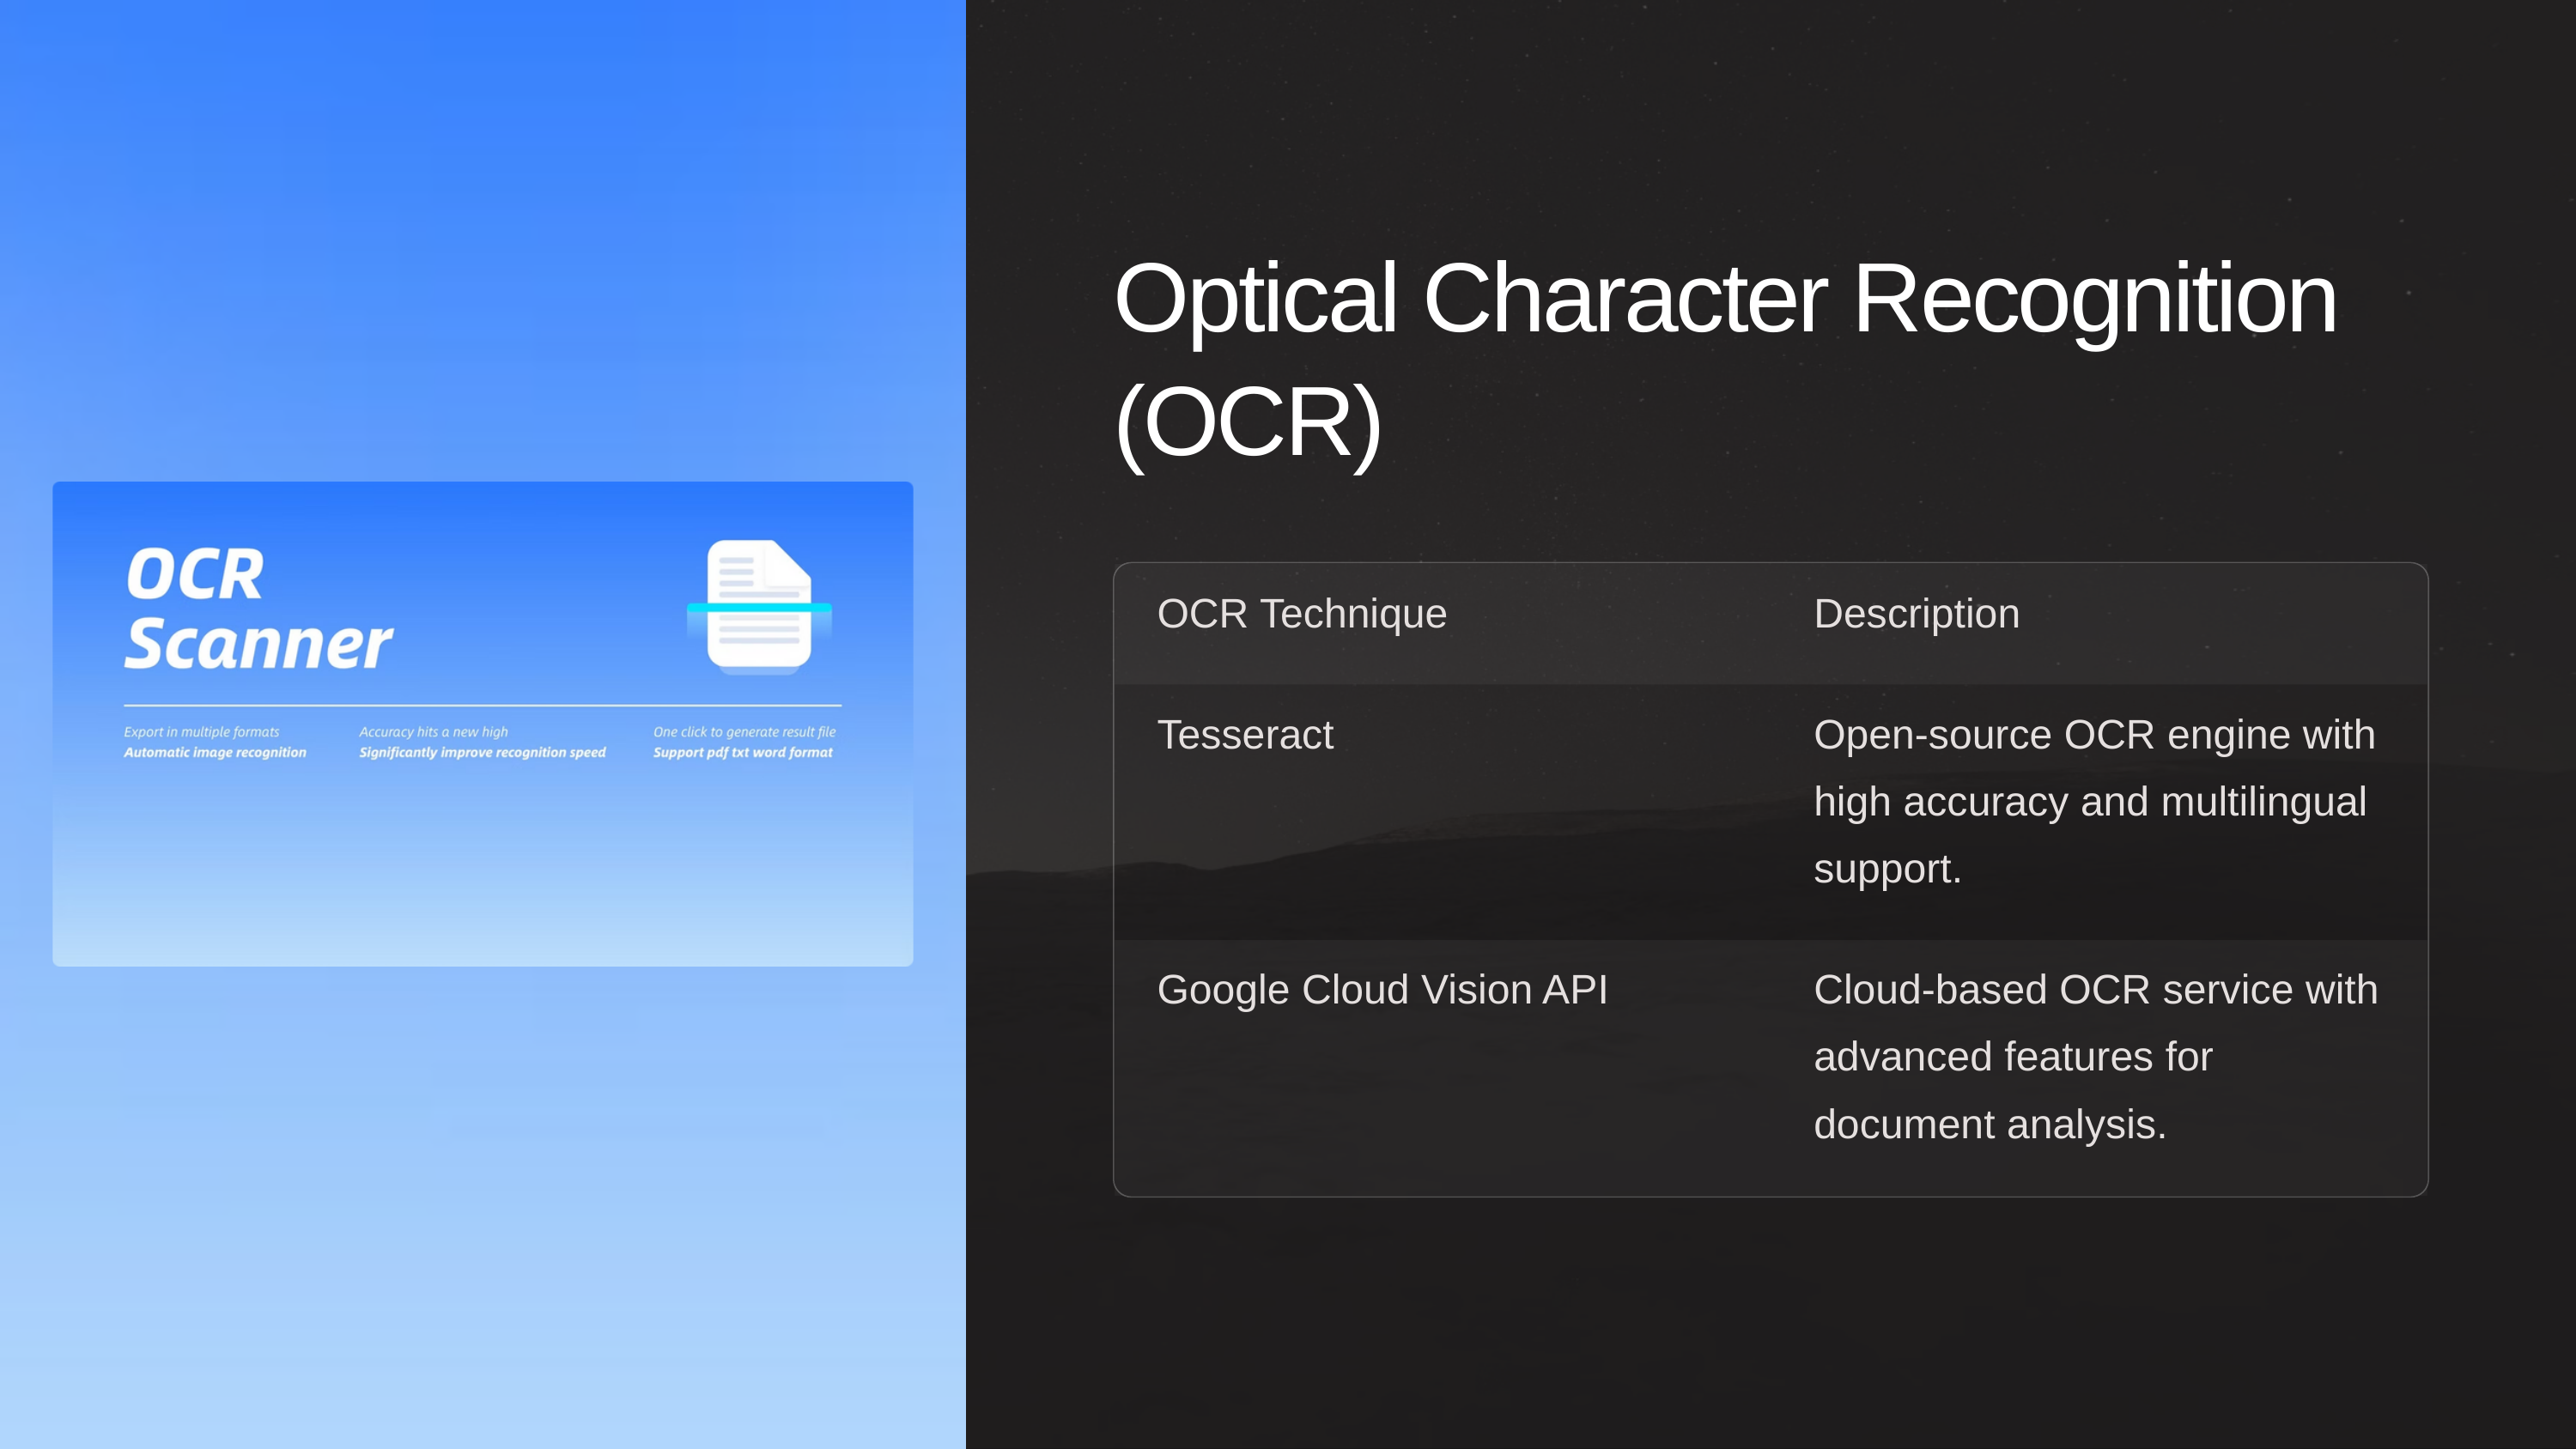

Optical Character Recognition (OCR)

OCR Technique
Description

Tesseract
Open-source OCR engine with high accuracy and multilingual support.

Google Cloud Vision API
Cloud-based OCR service with advanced features for document analysis.